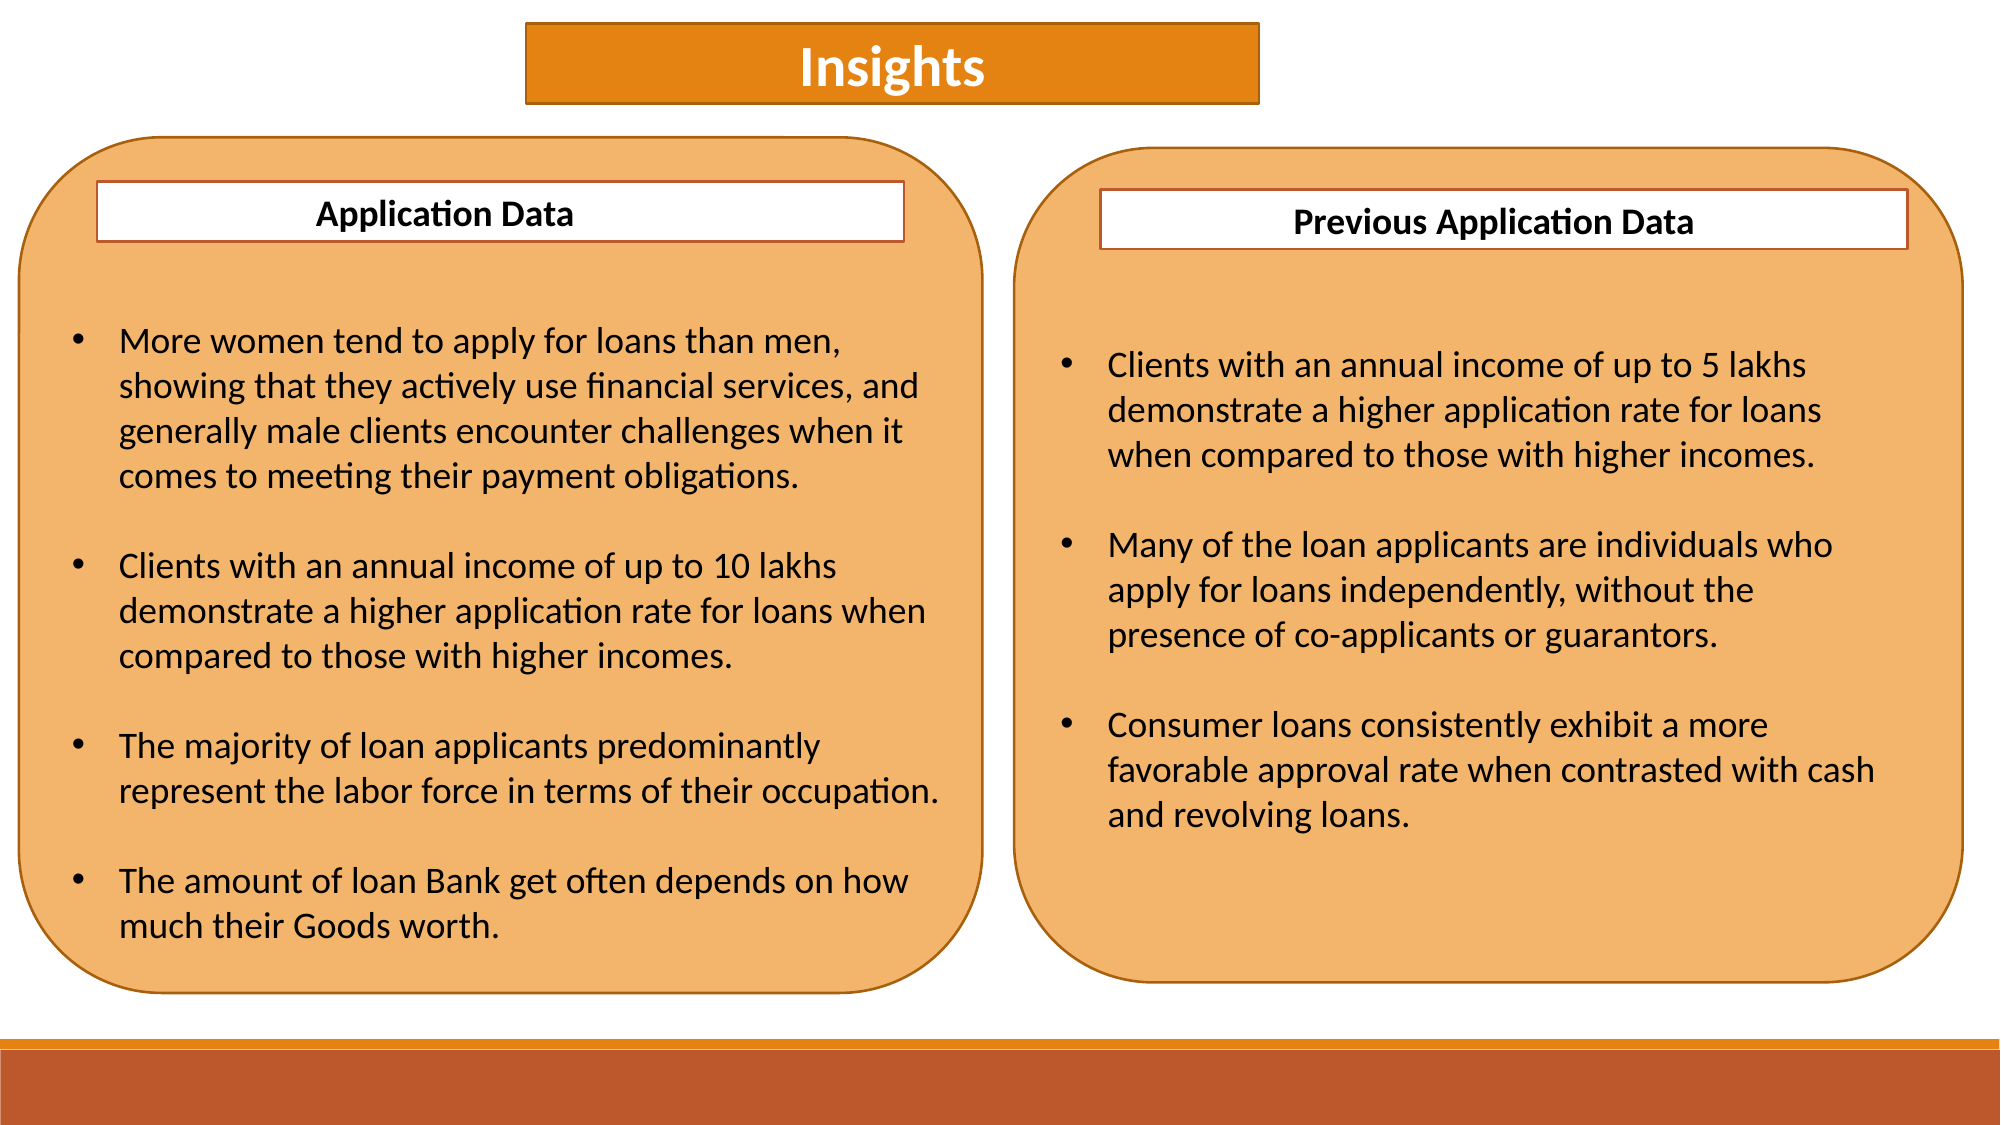

Insights

                        Application Data
                     Previous Application Data

Clients with an annual income of up to 5 lakhs demonstrate a higher application rate for loans when compared to those with higher incomes.

Many of the loan applicants are individuals who apply for loans independently, without the presence of co-applicants or guarantors.

Consumer loans consistently exhibit a more favorable approval rate when contrasted with cash and revolving loans.
More women tend to apply for loans than men, showing that they actively use financial services, and generally male clients encounter challenges when it comes to meeting their payment obligations.

Clients with an annual income of up to 10 lakhs demonstrate a higher application rate for loans when compared to those with higher incomes.

The majority of loan applicants predominantly represent the labor force in terms of their occupation.

The amount of loan Bank get often depends on how much their Goods worth.